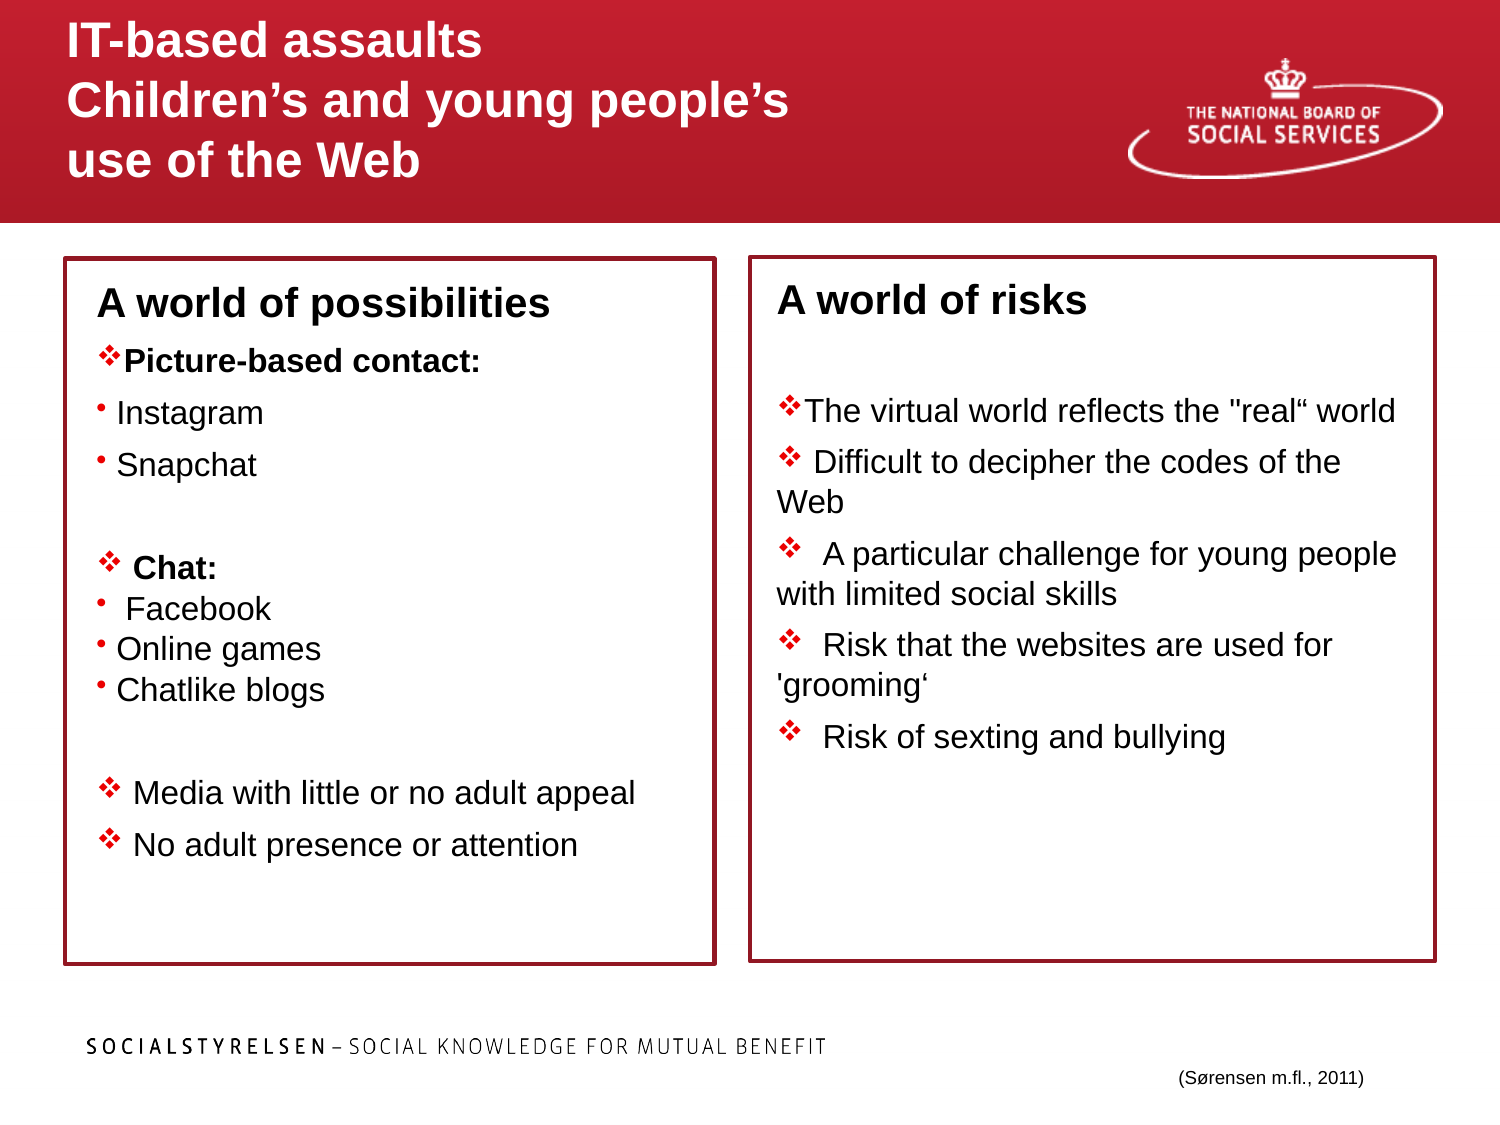

# IT-based assaults Children’s and young people’s use of the Web

A world of risks

The virtual world reflects the "real“ world
 Difficult to decipher the codes of the Web
  A particular challenge for young people with limited social skills
  Risk that the websites are used for 'grooming‘
  Risk of sexting and bullying

A world of possibilities
Picture-based contact:
 Instagram
 Snapchat

 Chat:
  Facebook
 Online games
 Chatlike blogs

 Media with little or no adult appeal
 No adult presence or attention

(Sørensen m.fl., 2011)